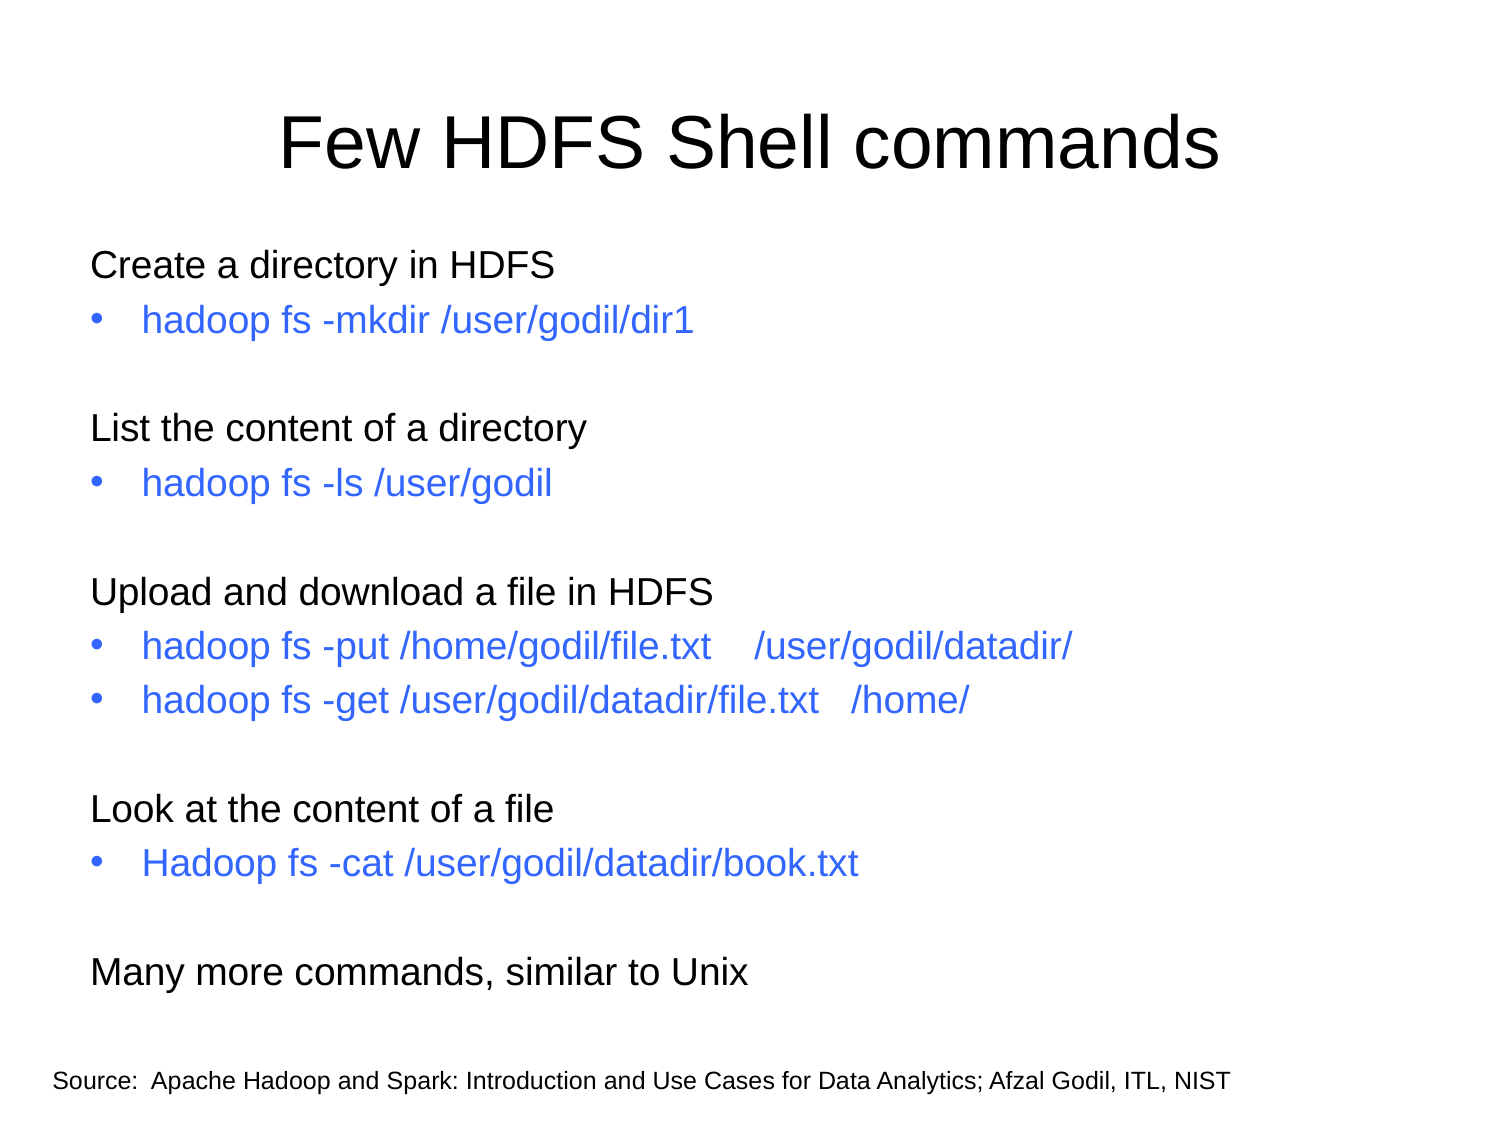

# Few HDFS Shell commands
Create a directory in HDFS
hadoop fs -mkdir /user/godil/dir1

List the content of a directory
hadoop fs -ls /user/godil

Upload and download a file in HDFS
hadoop fs -put /home/godil/file.txt    /user/godil/datadir/
hadoop fs -get /user/godil/datadir/file.txt   /home/

Look at the content of a file
Hadoop fs -cat /user/godil/datadir/book.txt

Many more commands, similar to Unix

Source:  Apache Hadoop and Spark: Introduction and Use Cases for Data Analytics; Afzal Godil, ITL, NIST